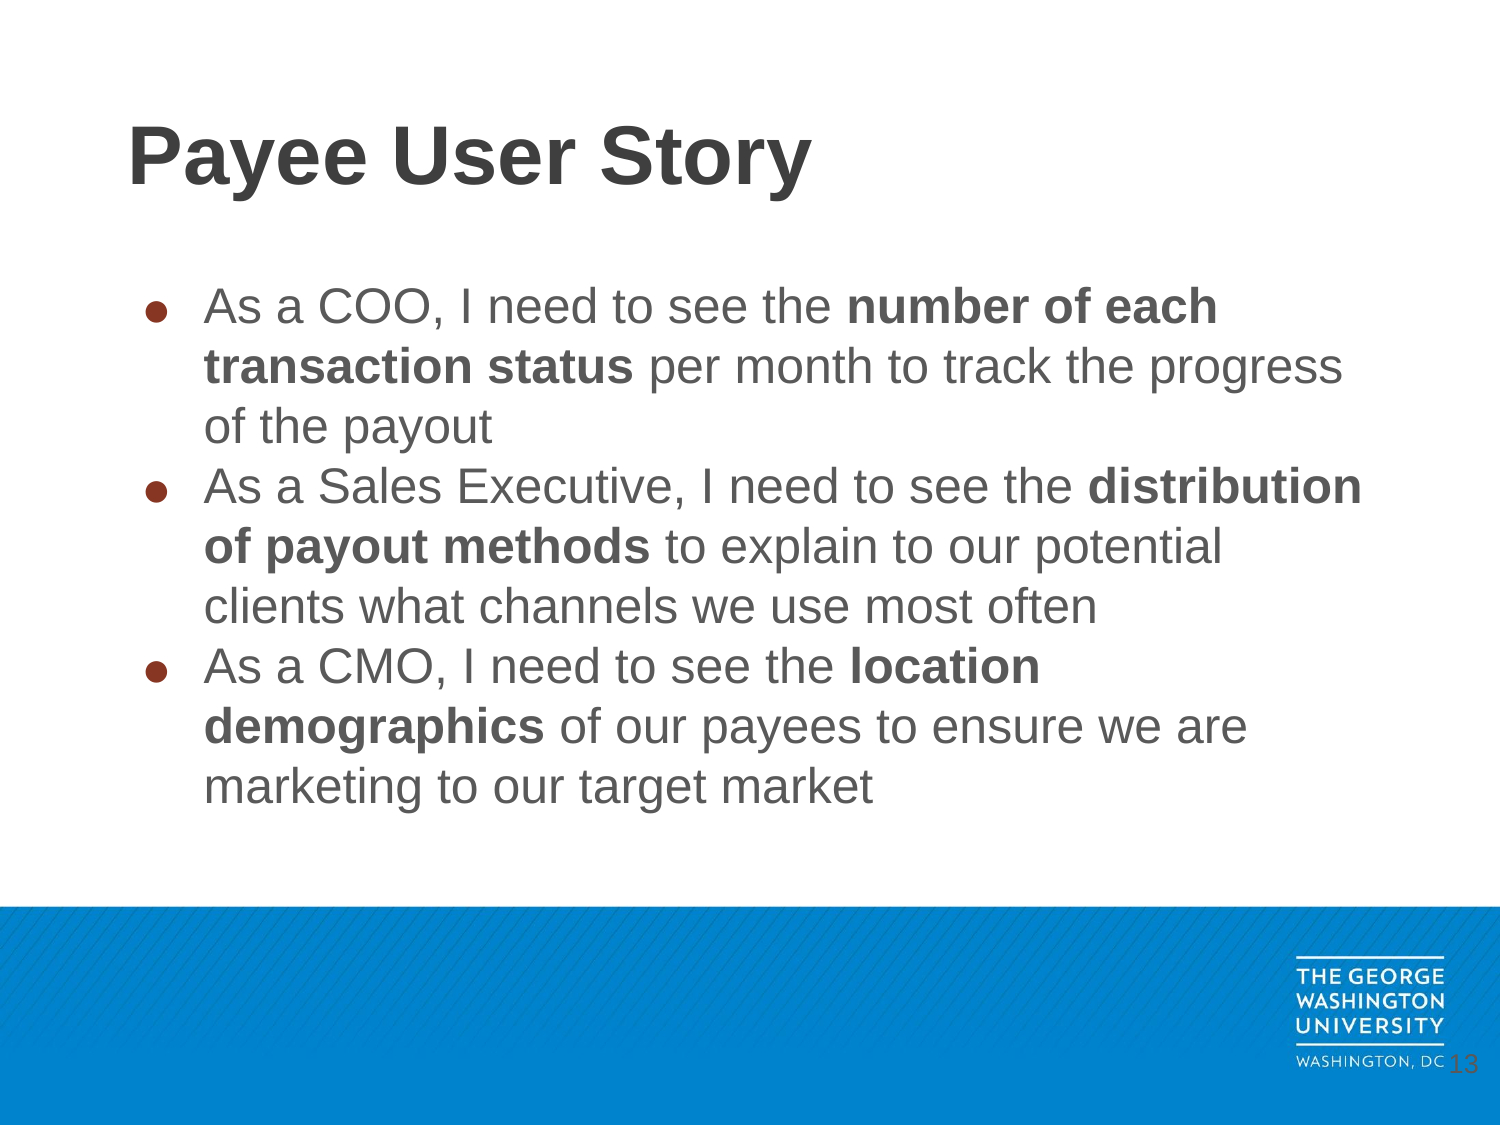

# Payee User Story
As a COO, I need to see the number of each transaction status per month to track the progress of the payout
As a Sales Executive, I need to see the distribution of payout methods to explain to our potential clients what channels we use most often
As a CMO, I need to see the location demographics of our payees to ensure we are marketing to our target market
13